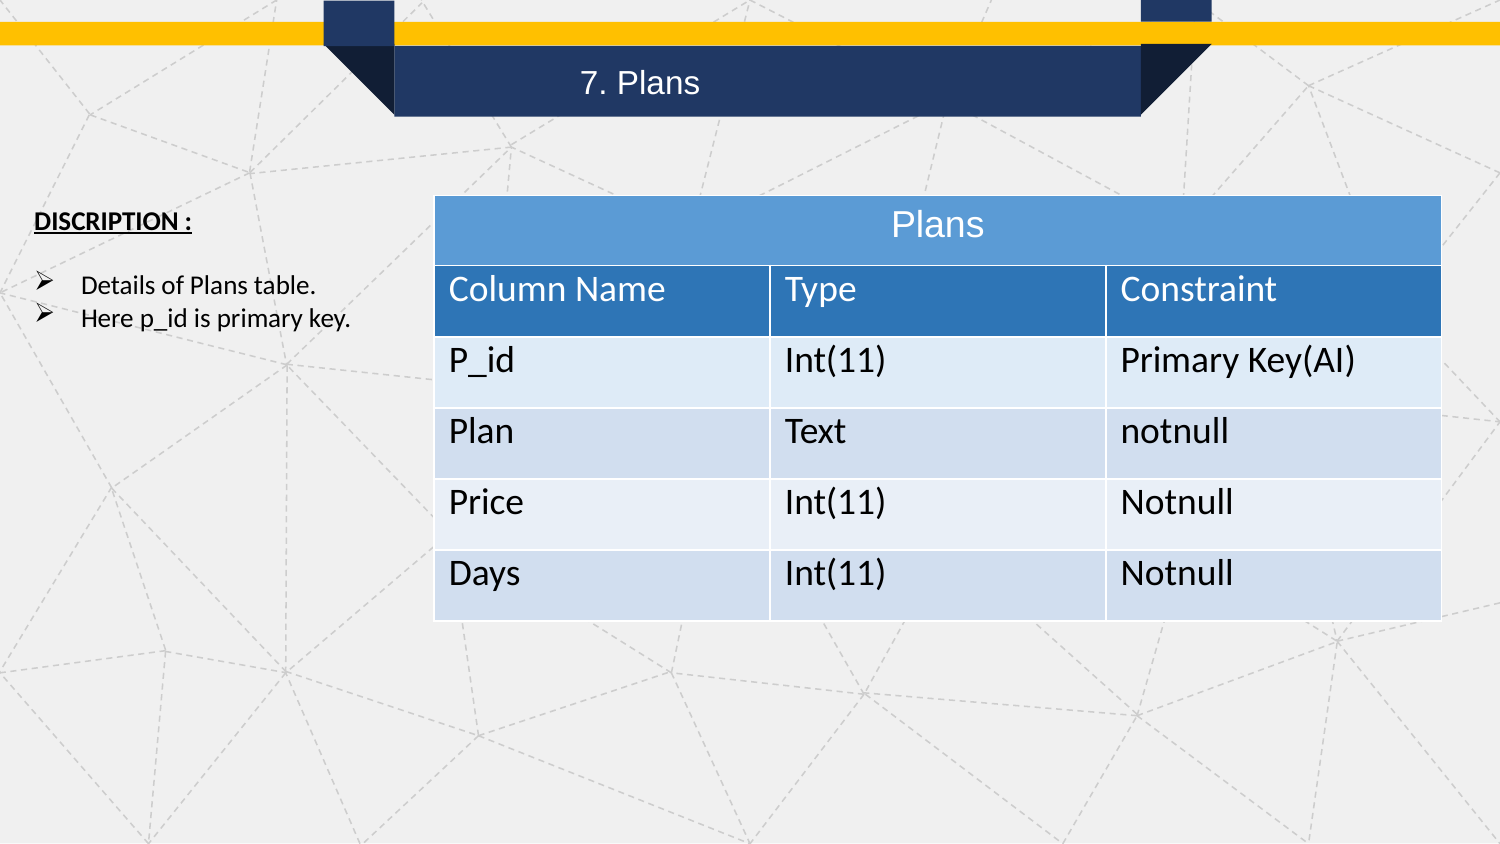

7. Plans
DISCRIPTION :

Details of Plans table.
Here p_id is primary key.
| Plans |  |  |
| --- | --- | --- |
| Column Name | Type | Constraint |
| P\_id | Int(11) | Primary Key(AI) |
| Plan | Text | notnull |
| Price | Int(11) | Notnull |
| Days | Int(11) | Notnull |